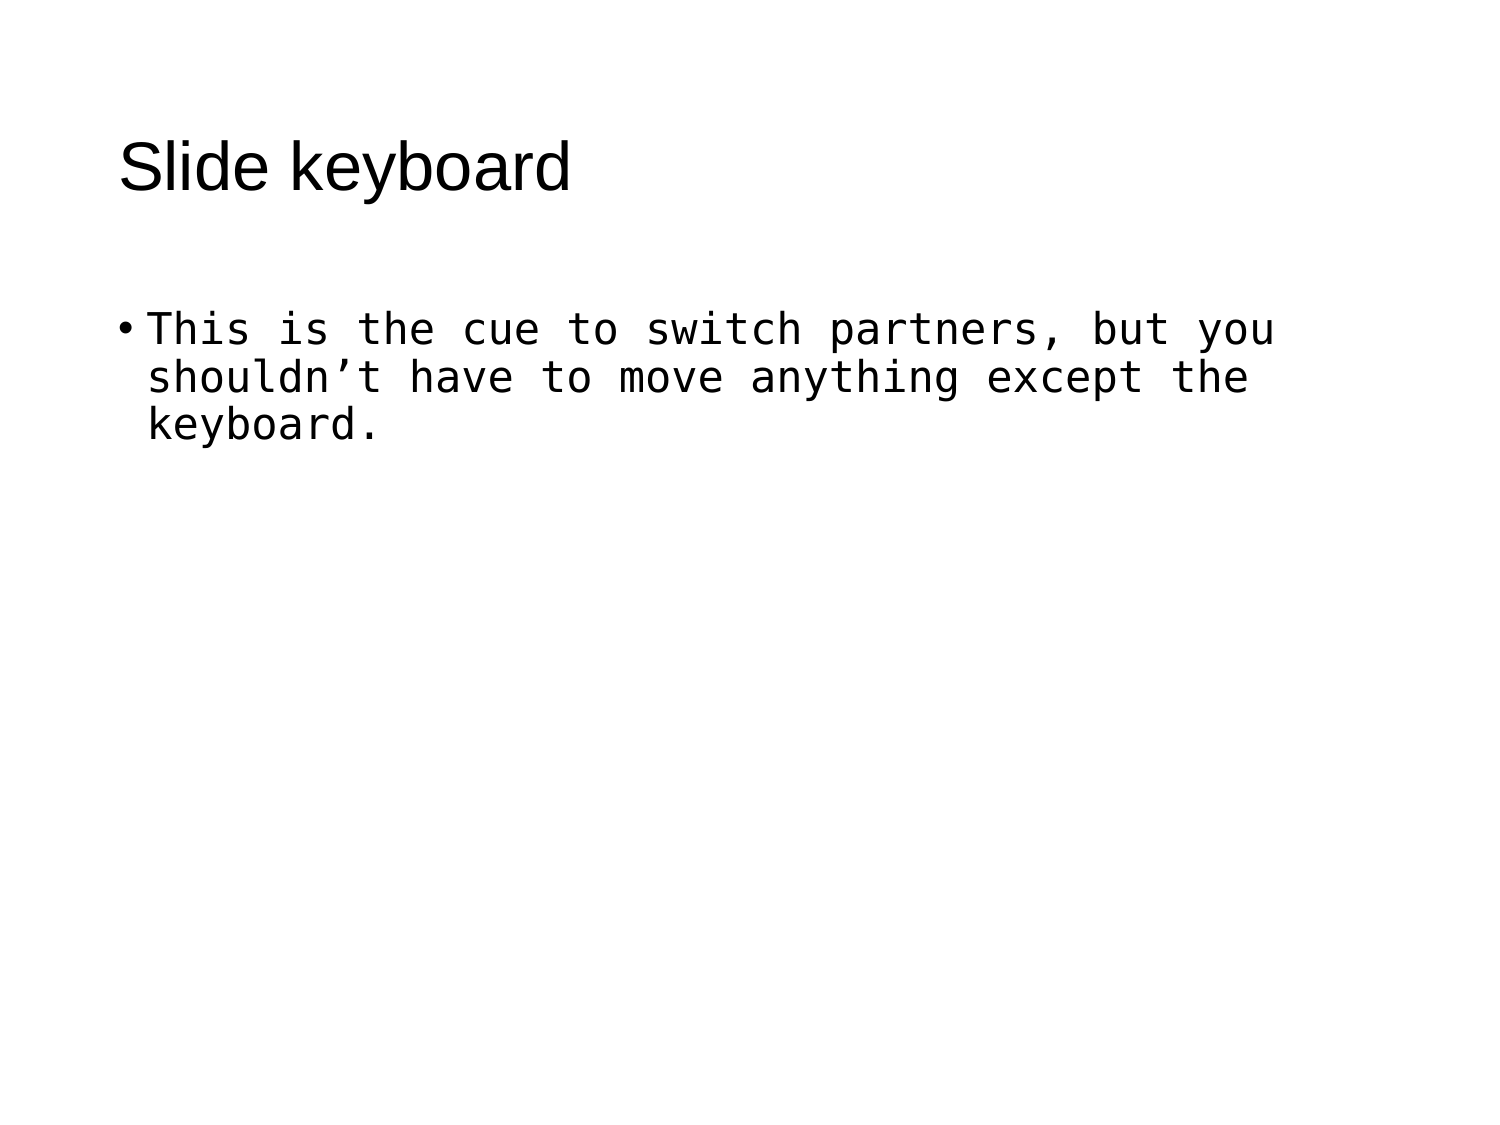

# Slide keyboard
This is the cue to switch partners, but you shouldn’t have to move anything except the keyboard.